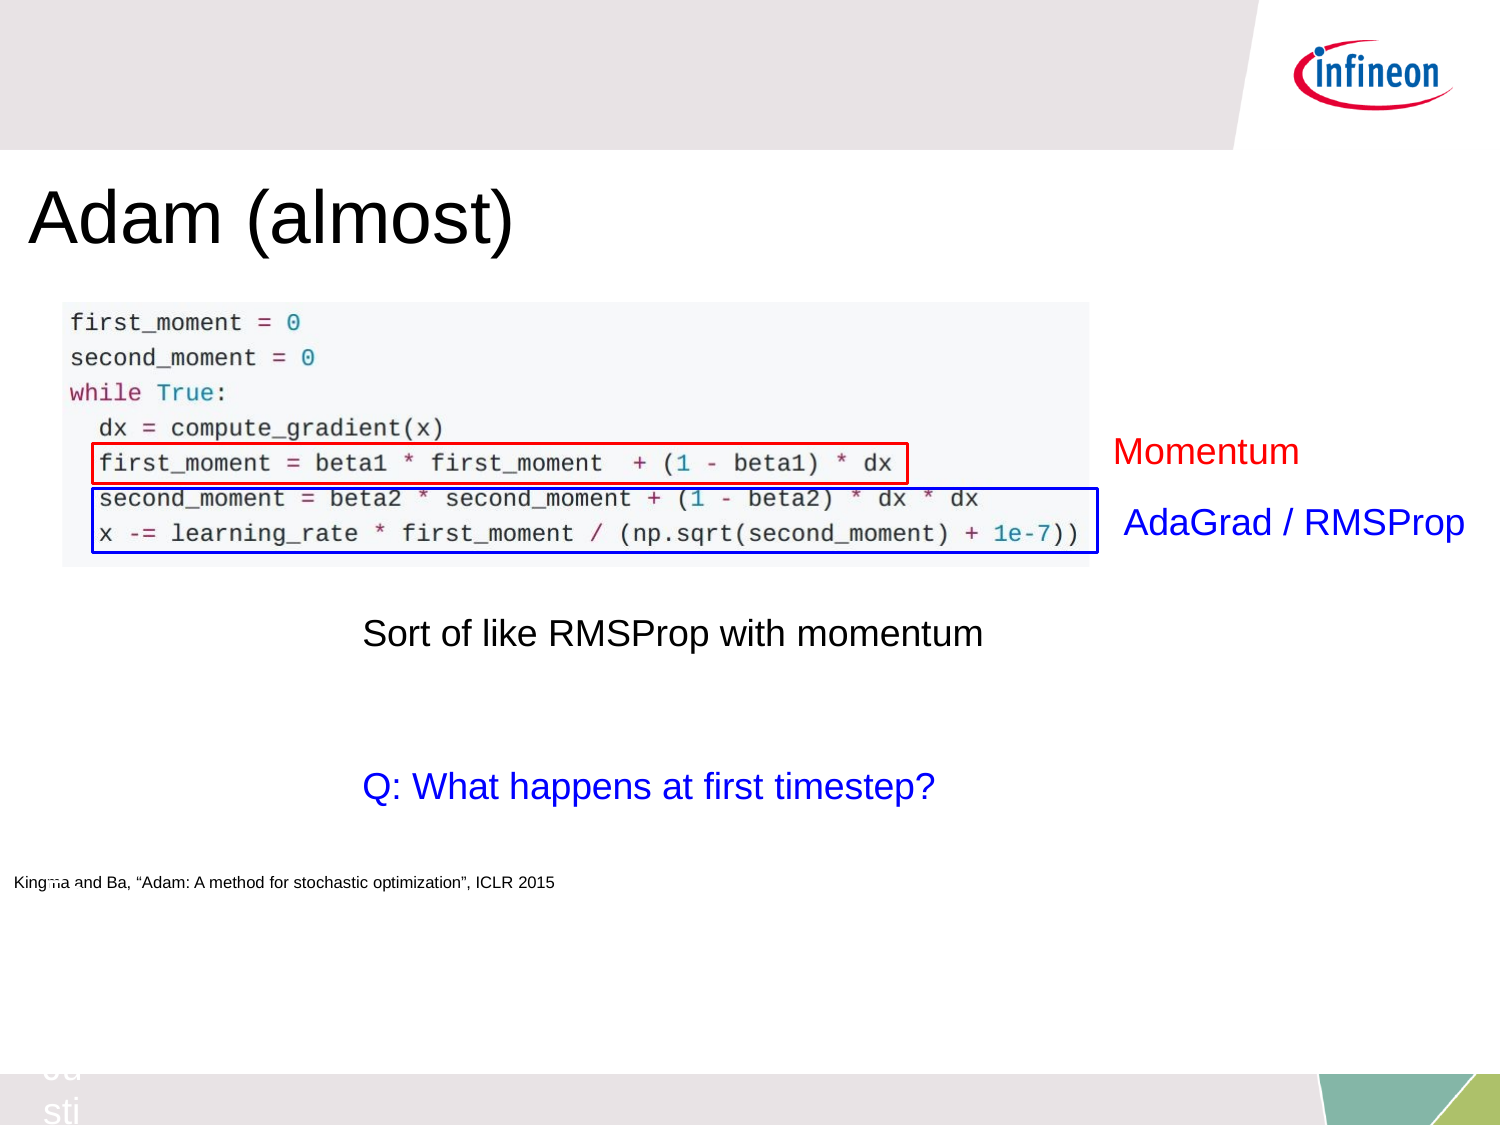

# Adam (almost)

Momentum
AdaGrad / RMSProp

Sort of like RMSProp with momentum

Q: What happens at first timestep?

Fei-Fei Li & Justin Johnson & Serena Yeung
Kingma and Ba, “Adam: A method for stochastic optimization”, ICLR 2015
Fei-Fei Li & Justin Johnson & Serena Yeung	Lecture 7 -	April 25, 2017
Lecture 7 - 25
April 25, 2017